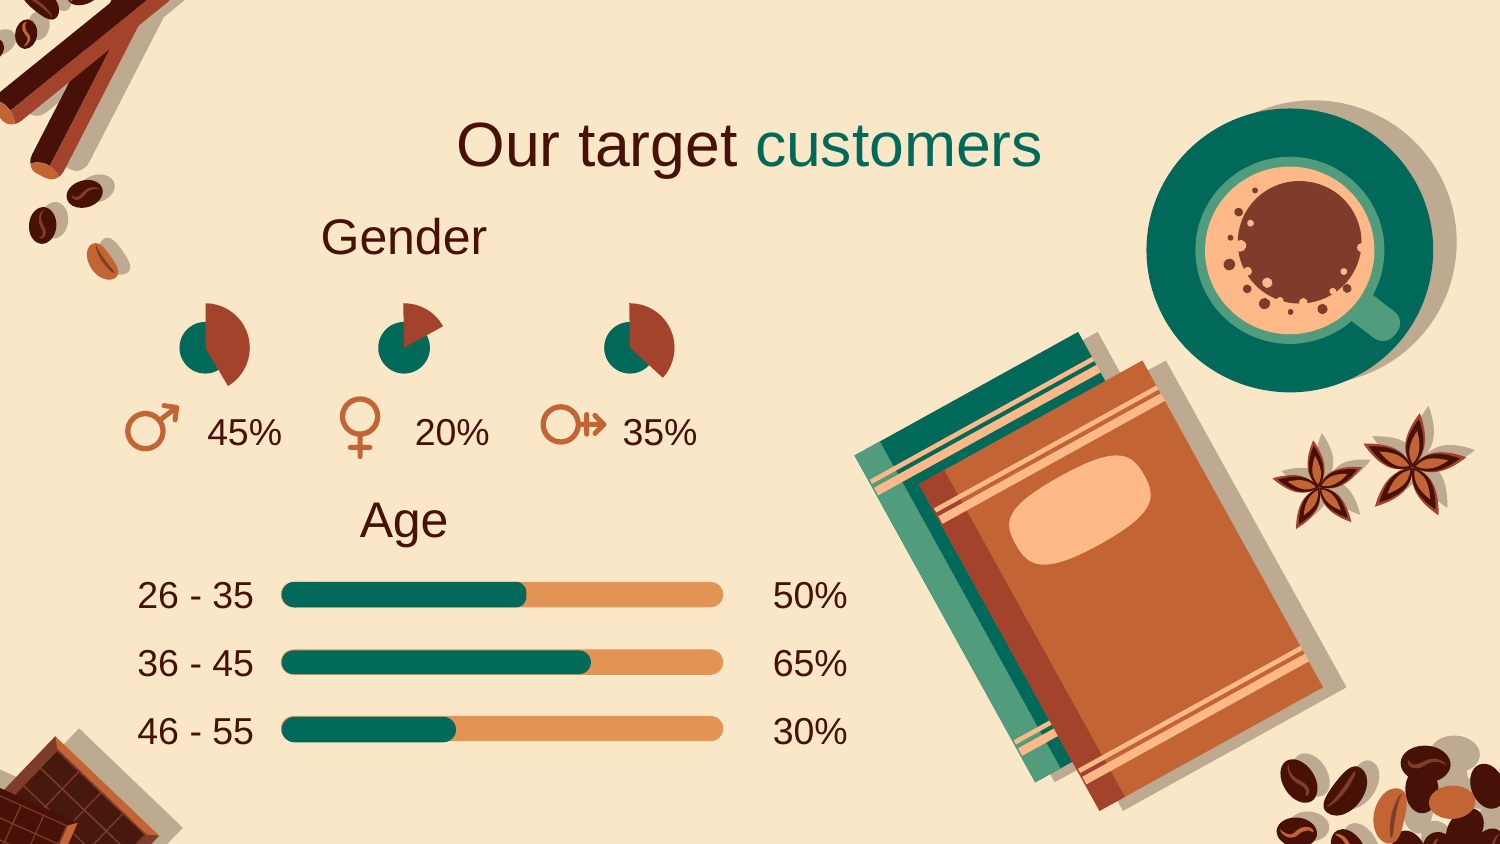

# Our target customers
Gender

45%
20%
35%

Age

26 - 35
50%
36 - 45
65%

46 - 55
30%